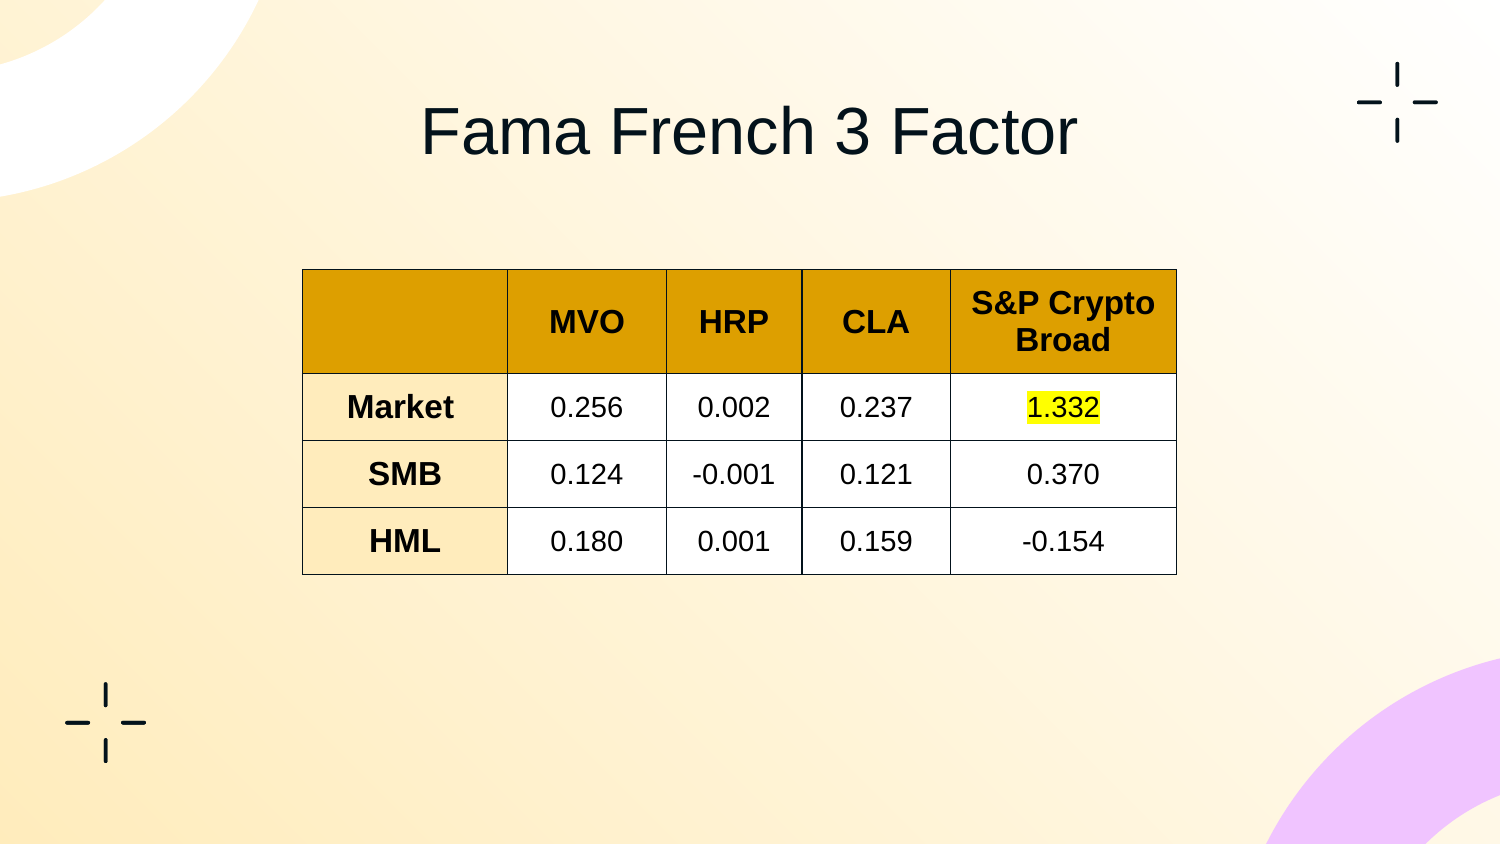

# Fama French 3 Factor
|  | MVO | HRP | CLA | S&P Crypto Broad |
| --- | --- | --- | --- | --- |
| Market | 0.256 | 0.002 | 0.237 | 1.332 |
| SMB | 0.124 | -0.001 | 0.121 | 0.370 |
| HML | 0.180 | 0.001 | 0.159 | -0.154 |